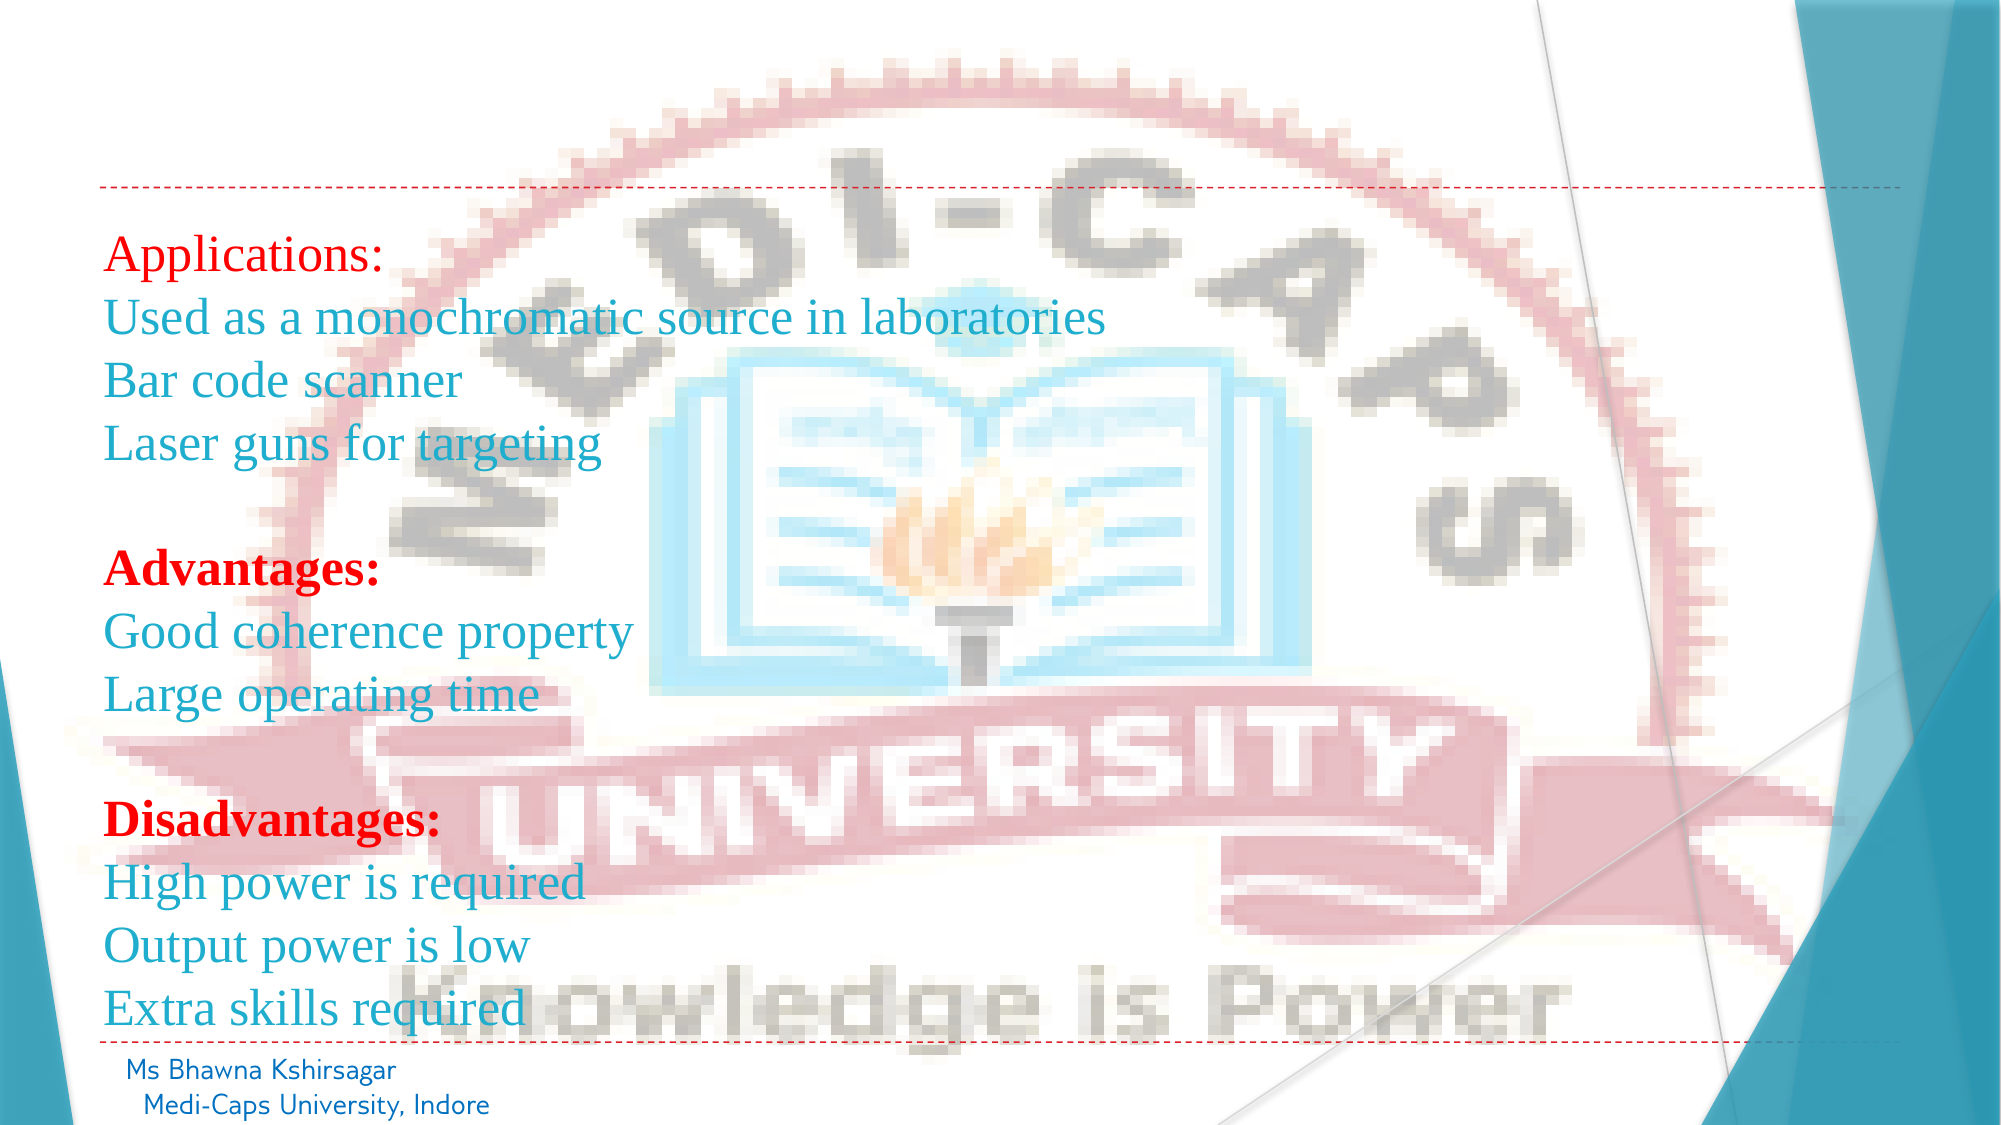

Applications:
Used as a monochromatic source in laboratories
Bar code scanner
Laser guns for targeting
Advantages:
Good coherence property
Large operating time
Disadvantages:
High power is required
Output power is low
Extra skills required
Ms Bhawna Kshirsagar 							                                            Medi-Caps University, Indore